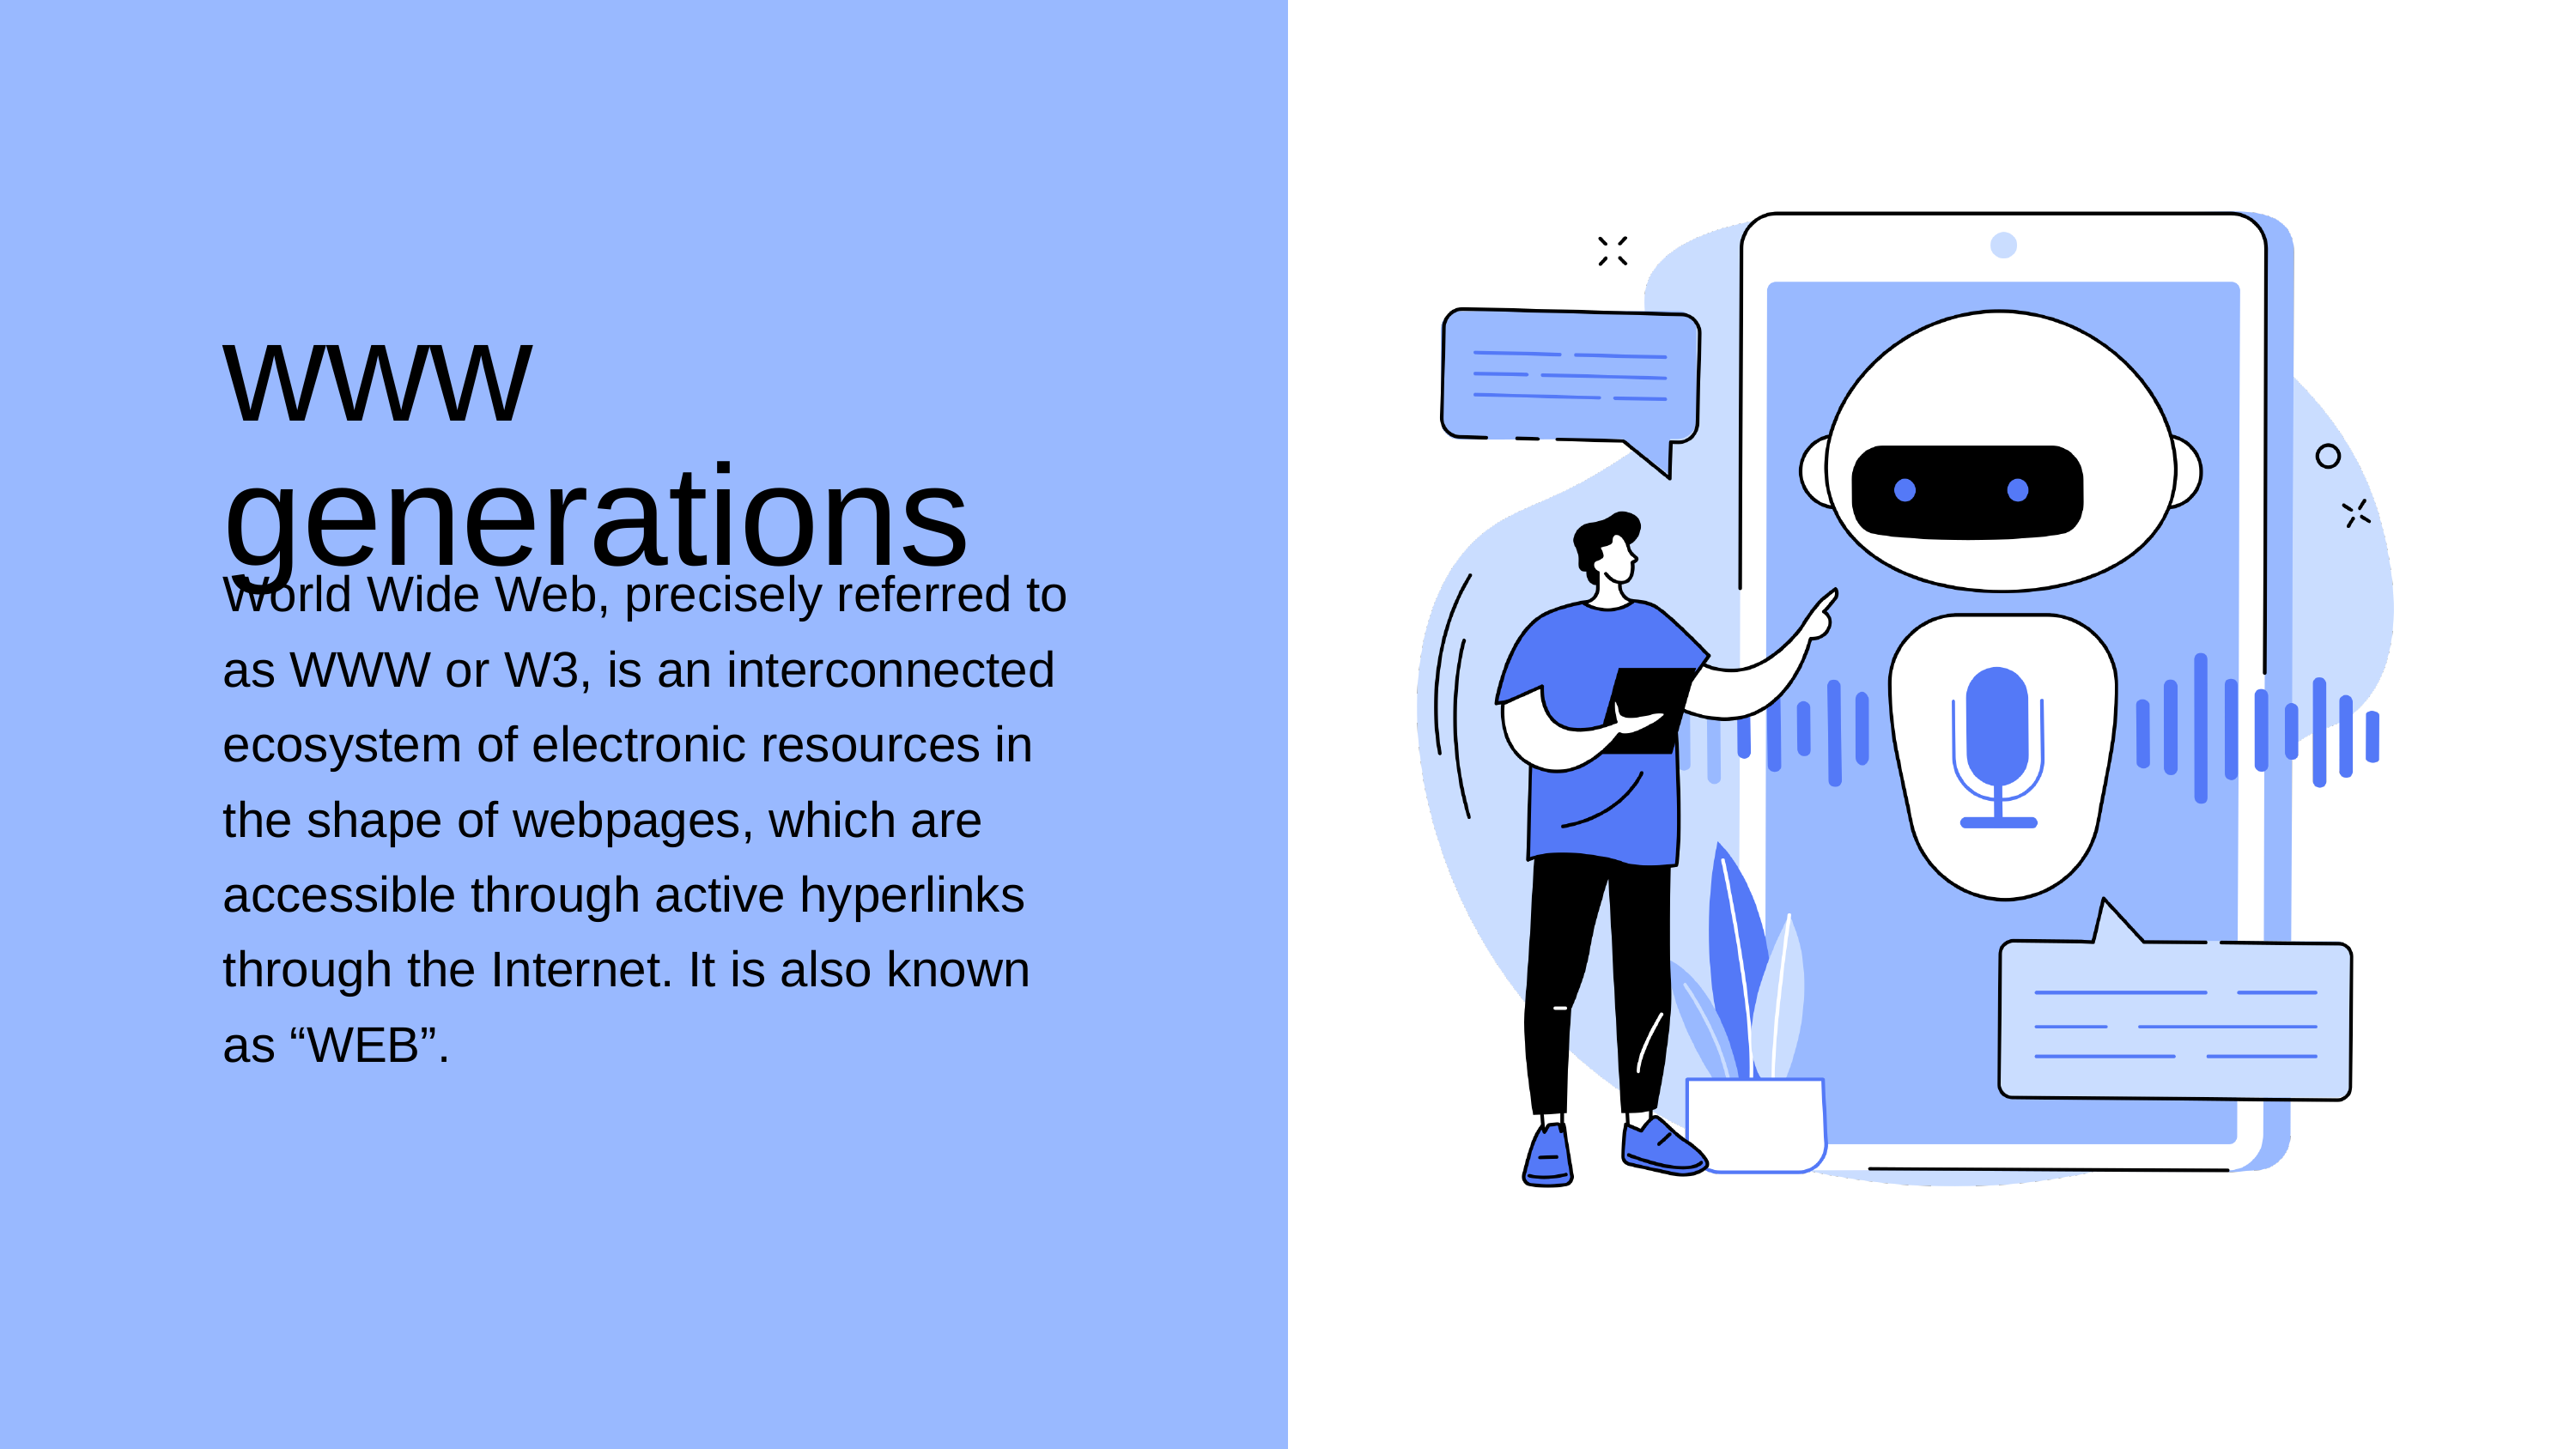

www generations
World Wide Web, precisely referred to as WWW or W3, is an interconnected ecosystem of electronic resources in the shape of webpages, which are accessible through active hyperlinks through the Internet. It is also known as “WEB”.